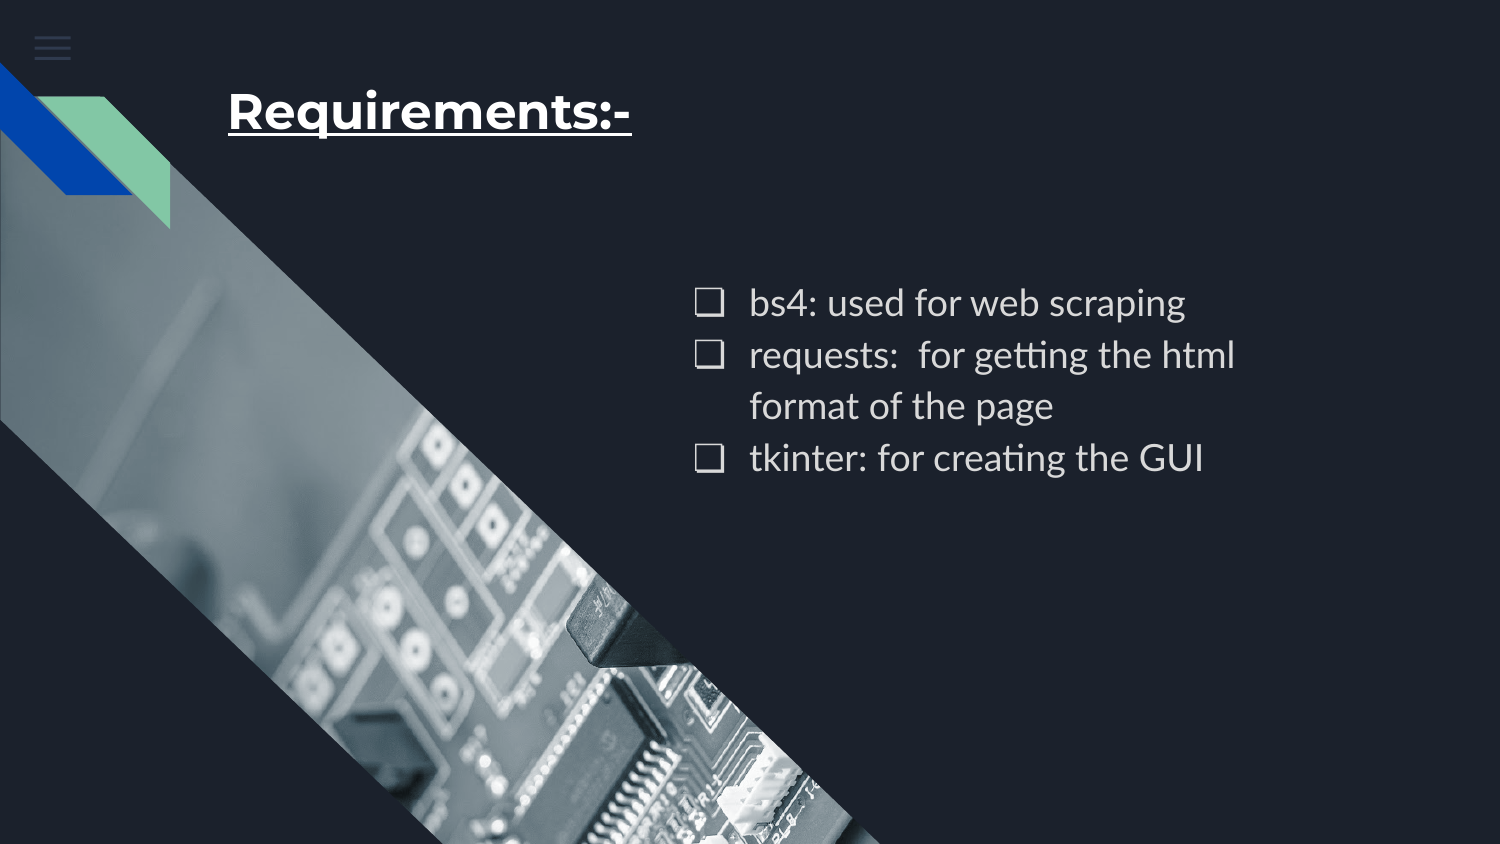

# Requirements:-
bs4: used for web scraping
requests:  for getting the html format of the page
tkinter: for creating the GUI